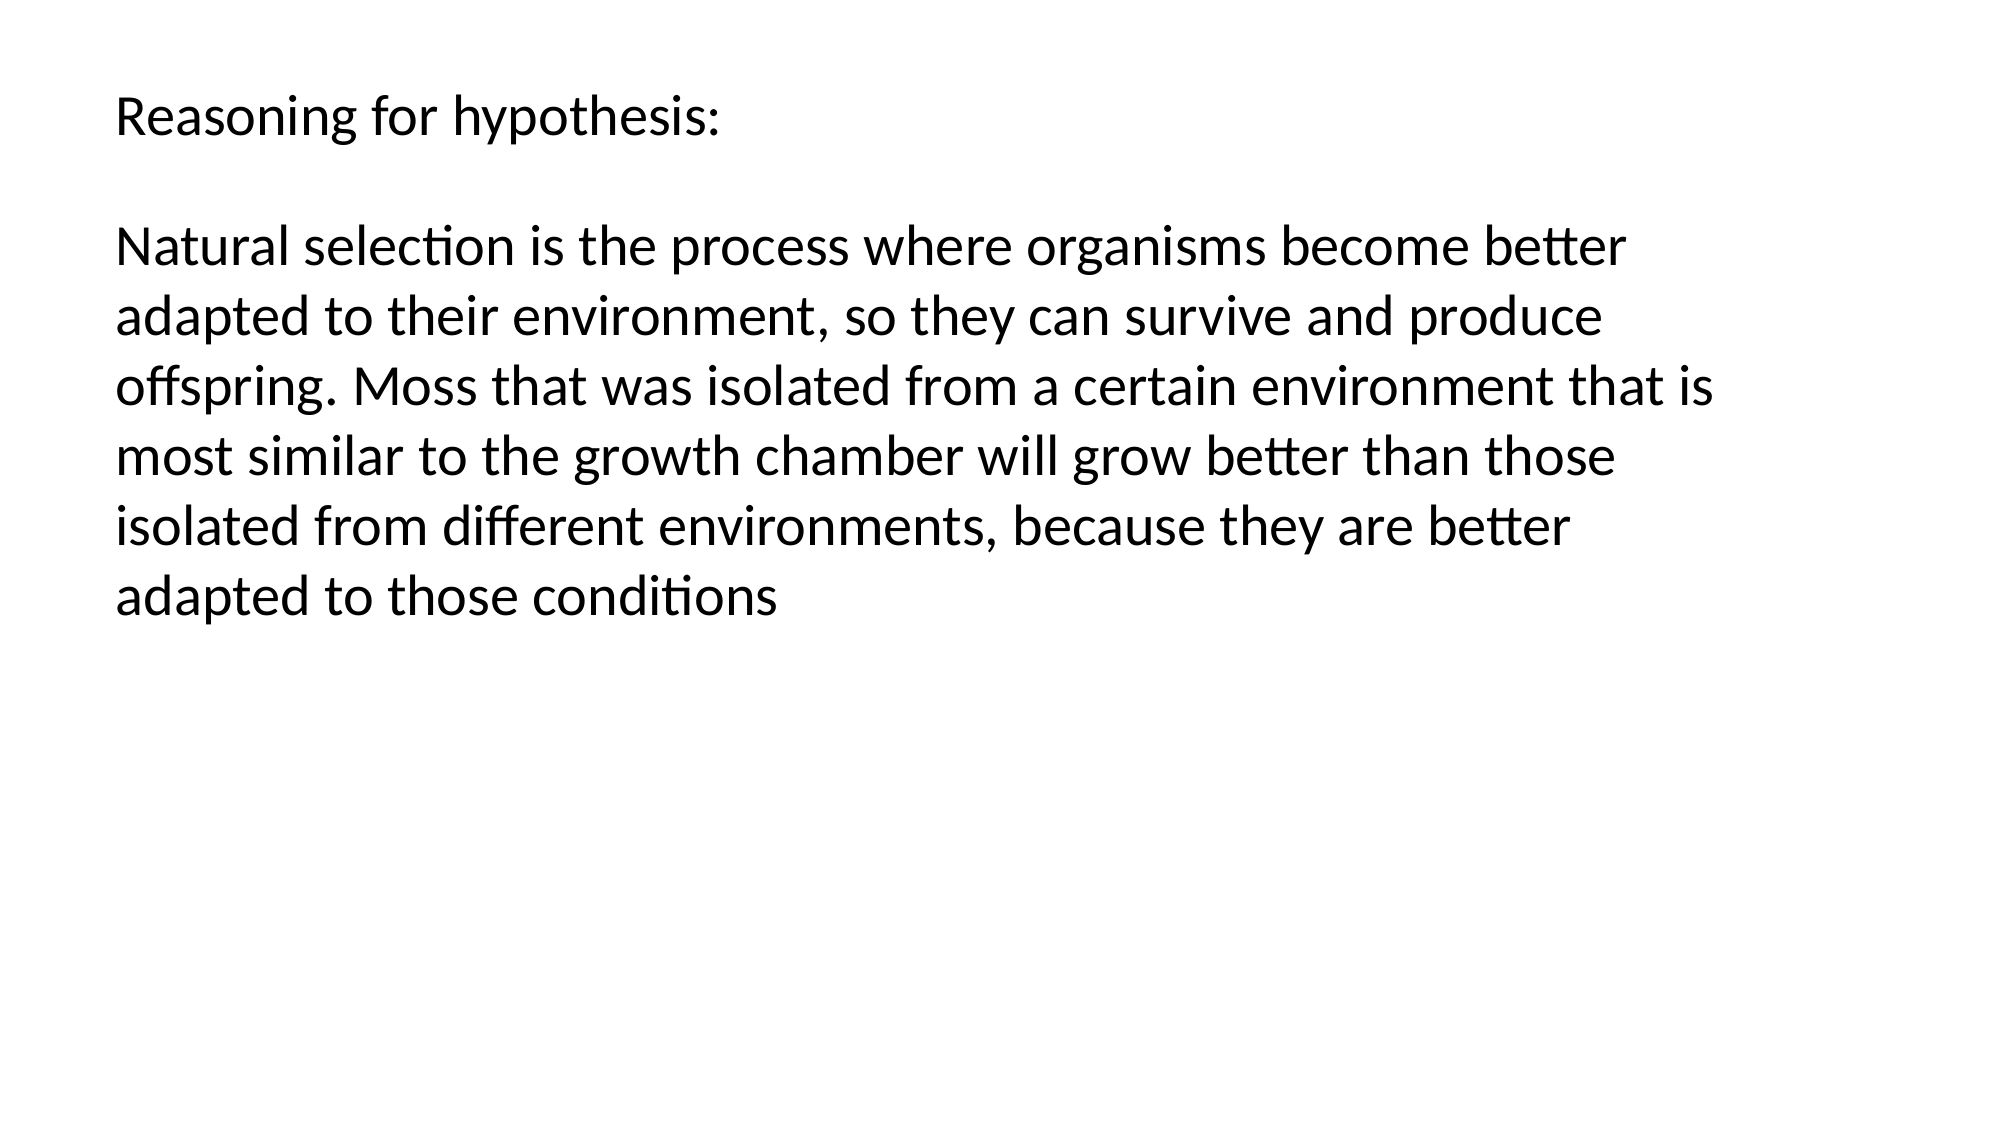

Reasoning for hypothesis:

Natural selection is the process where organisms become better adapted to their environment, so they can survive and produce offspring. Moss that was isolated from a certain environment that is most similar to the growth chamber will grow better than those isolated from different environments, because they are better adapted to those conditions